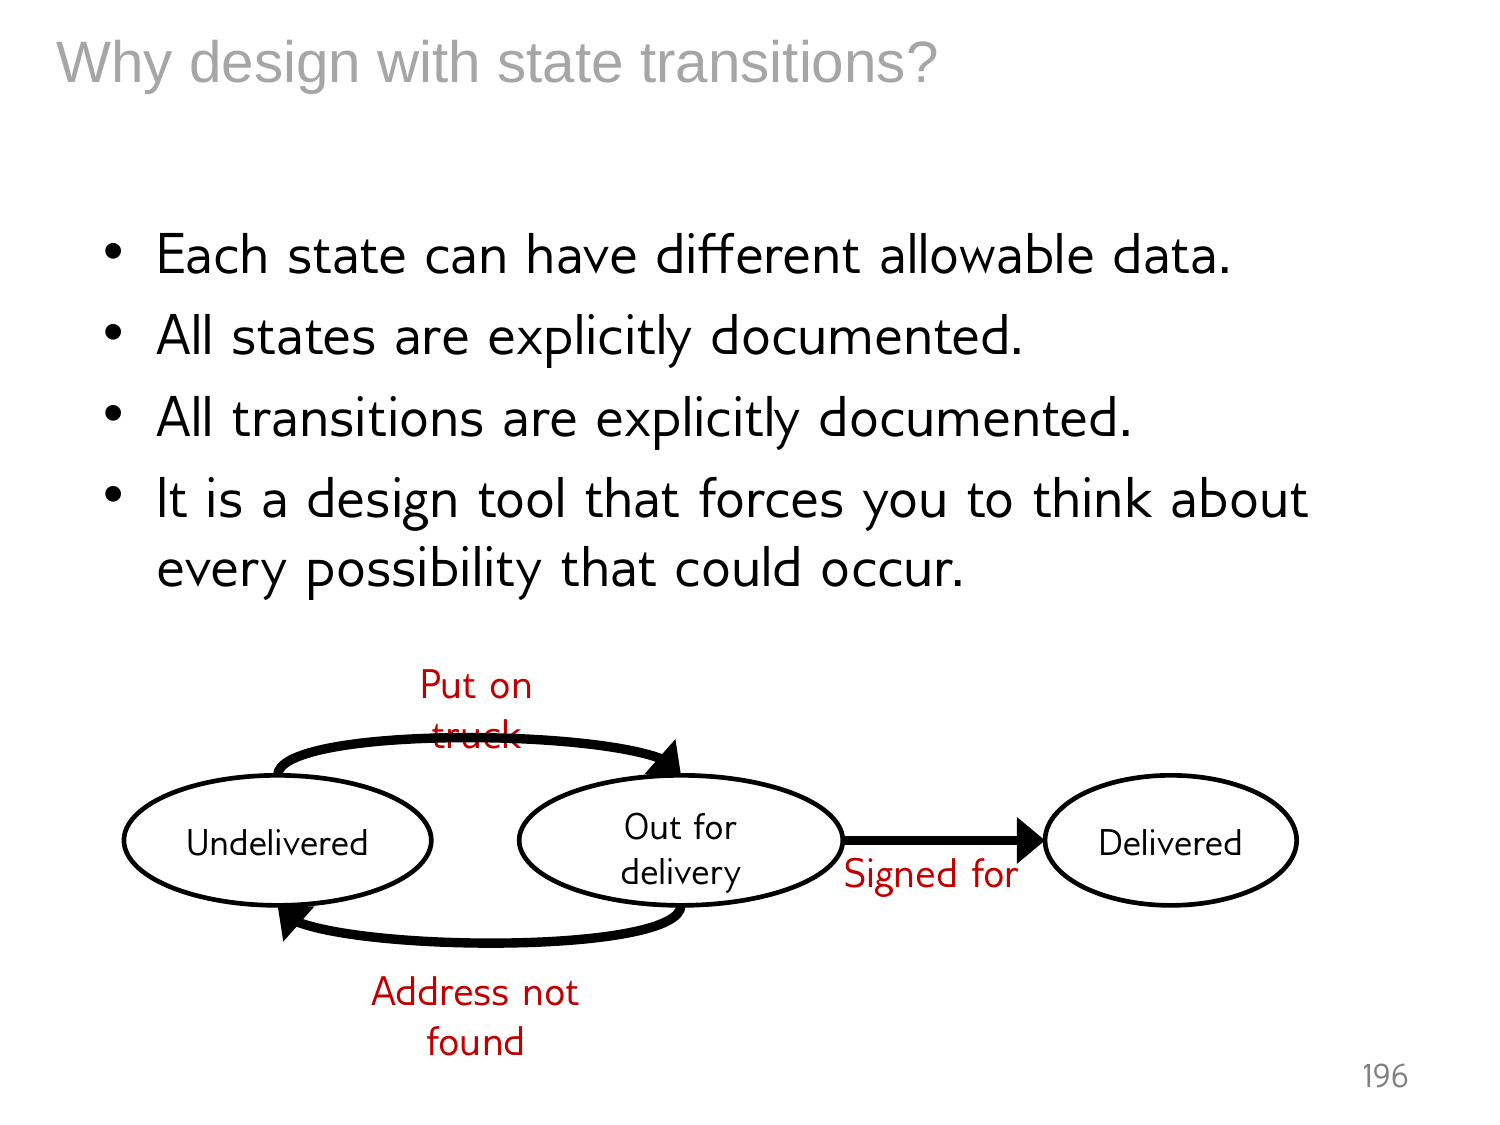

# Why design with state transitions?
Each state can have different allowable data.
All states are explicitly documented.
All transitions are explicitly documented.
It is a design tool that forces you to think about every possibility that could occur.

Put on truck
Undelivered
Out for delivery
Delivered
Signed for
Address not found